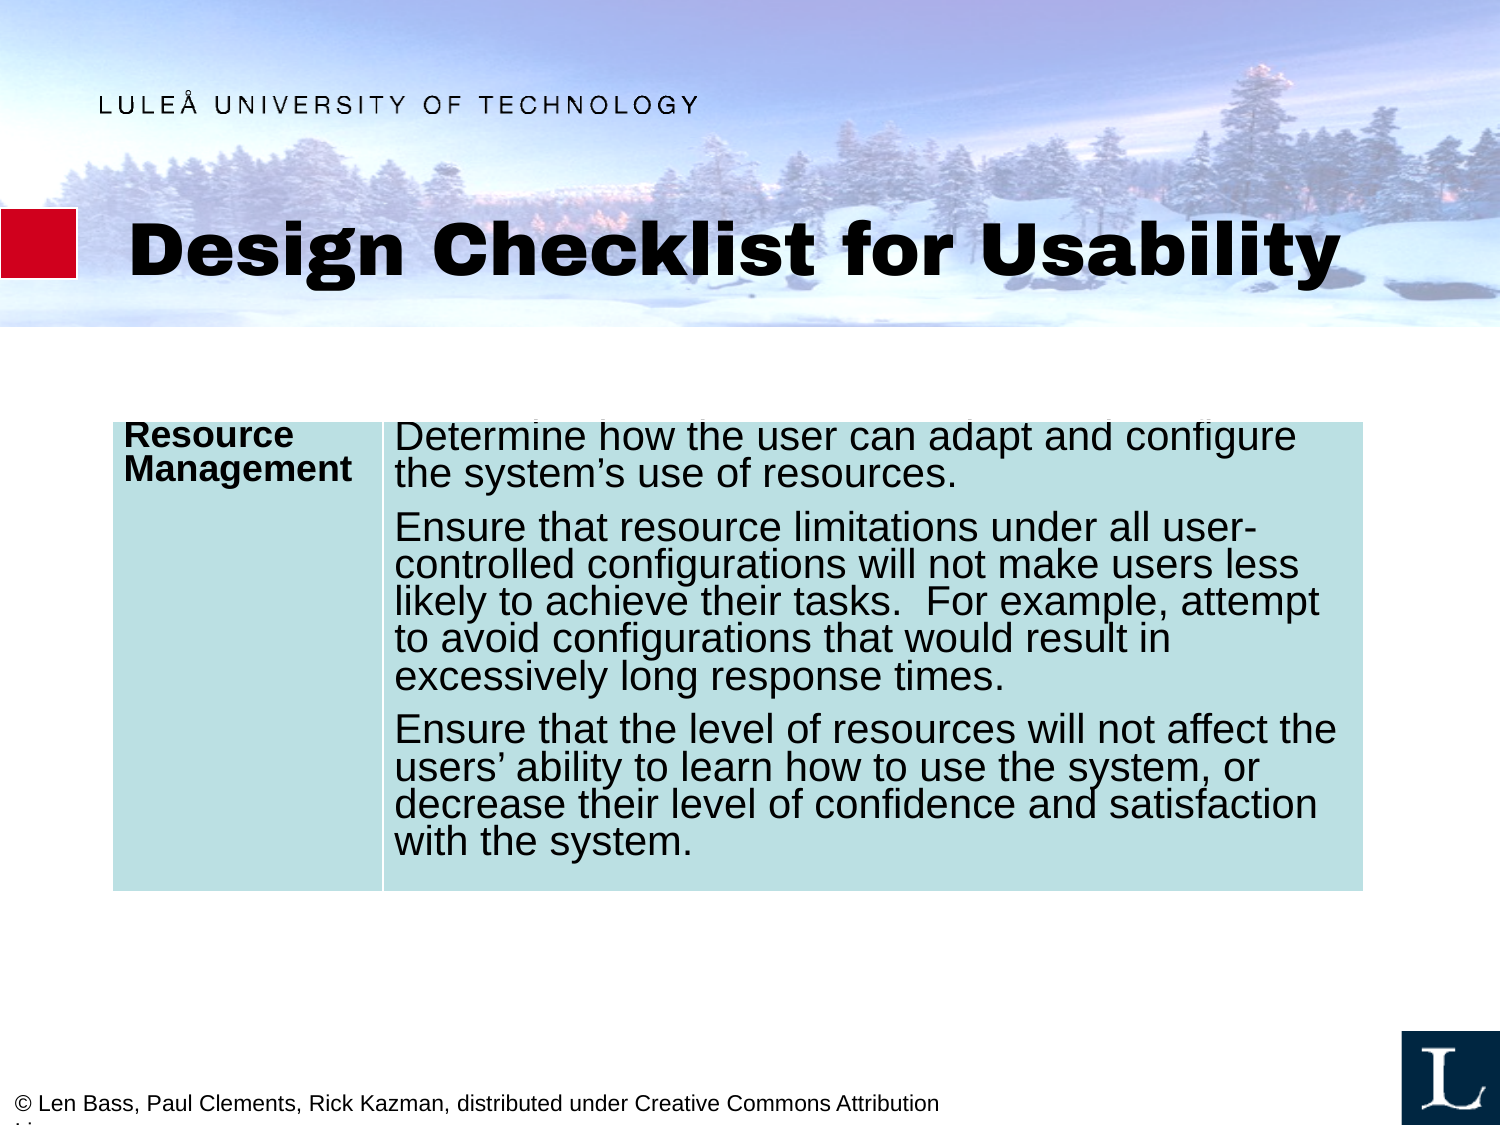

# Design Checklist for Usability
| Resource Management | Determine how the user can adapt and configure the system’s use of resources. Ensure that resource limitations under all user-controlled configurations will not make users less likely to achieve their tasks. For example, attempt to avoid configurations that would result in excessively long response times. Ensure that the level of resources will not affect the users’ ability to learn how to use the system, or decrease their level of confidence and satisfaction with the system. |
| --- | --- |
© Len Bass, Paul Clements, Rick Kazman, distributed under Creative Commons Attribution License